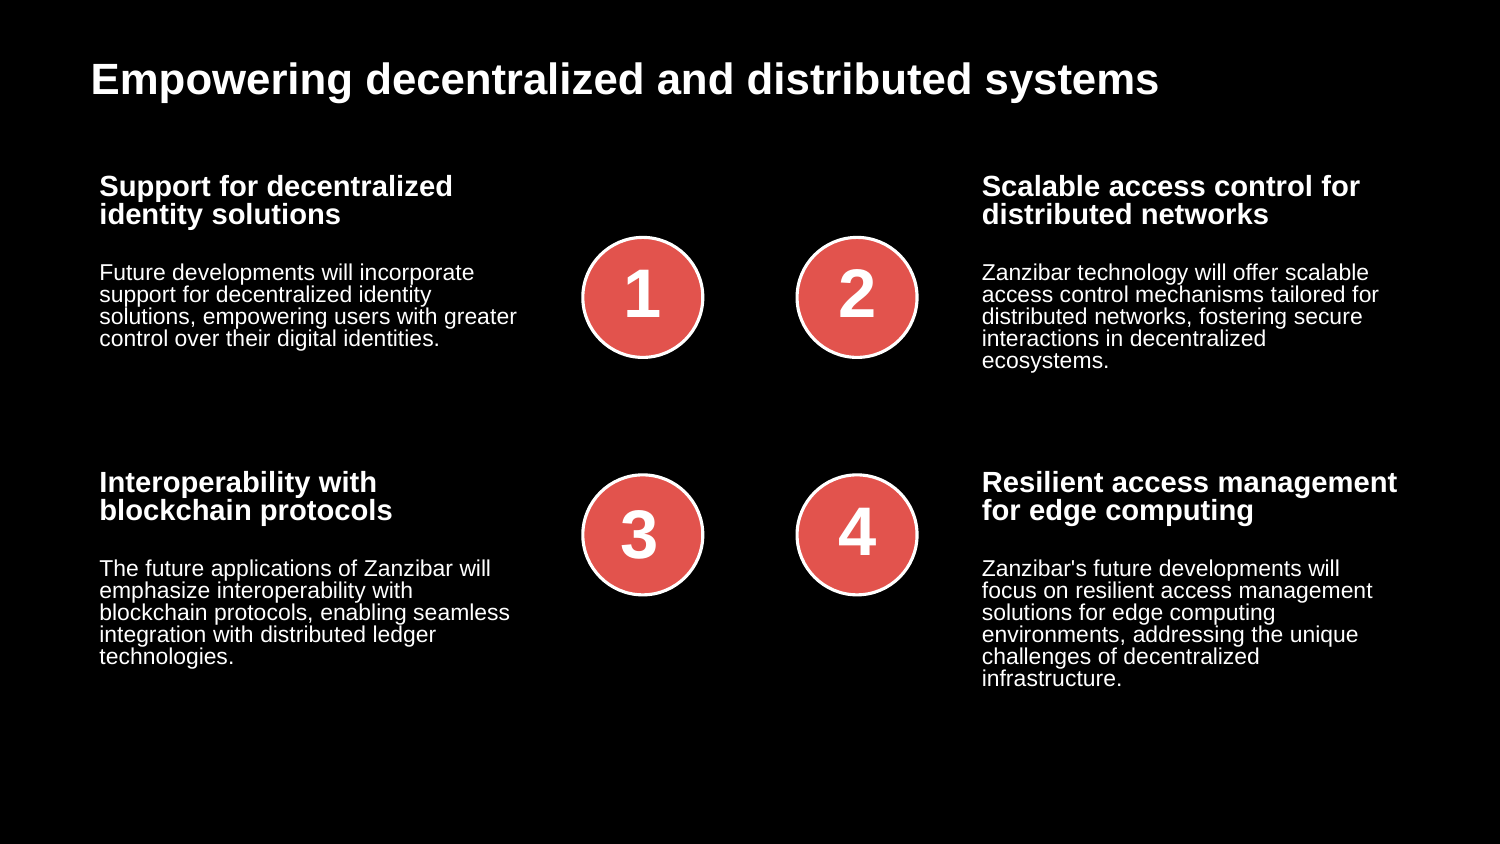

Empowering decentralized and distributed systems
Support for decentralized identity solutions
Scalable access control for distributed networks

Future developments will incorporate support for decentralized identity solutions, empowering users with greater control over their digital identities.
Zanzibar technology will offer scalable access control mechanisms tailored for distributed networks, fostering secure interactions in decentralized ecosystems.
1
2
Interoperability with blockchain protocols
Resilient access management for edge computing

4
3
The future applications of Zanzibar will emphasize interoperability with blockchain protocols, enabling seamless integration with distributed ledger technologies.
Zanzibar's future developments will focus on resilient access management solutions for edge computing environments, addressing the unique challenges of decentralized infrastructure.